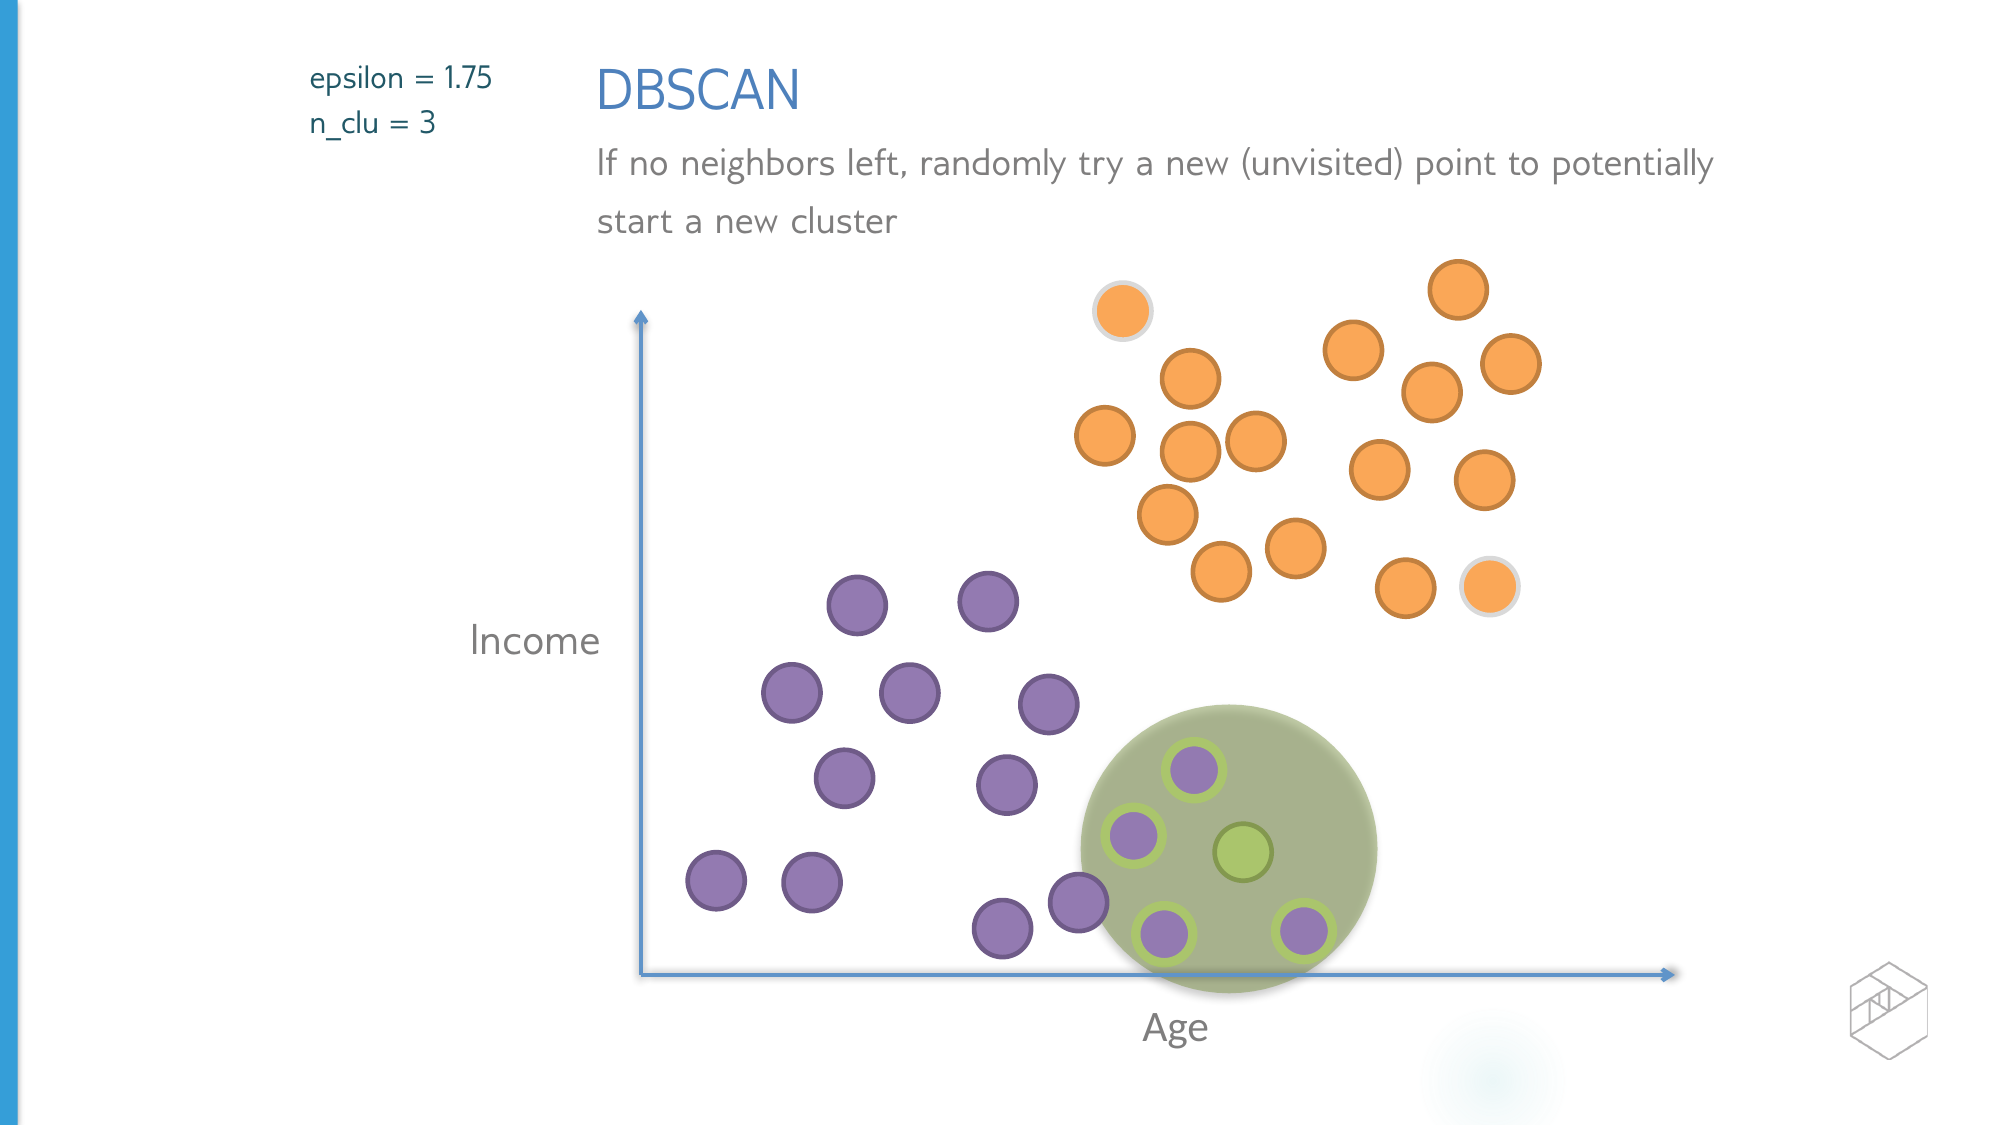

epsilon = 1.75
n_clu = 3
DBSCAN
If no neighbors left, randomly try a new (unvisited) point to potentially start a new cluster

Income

Age